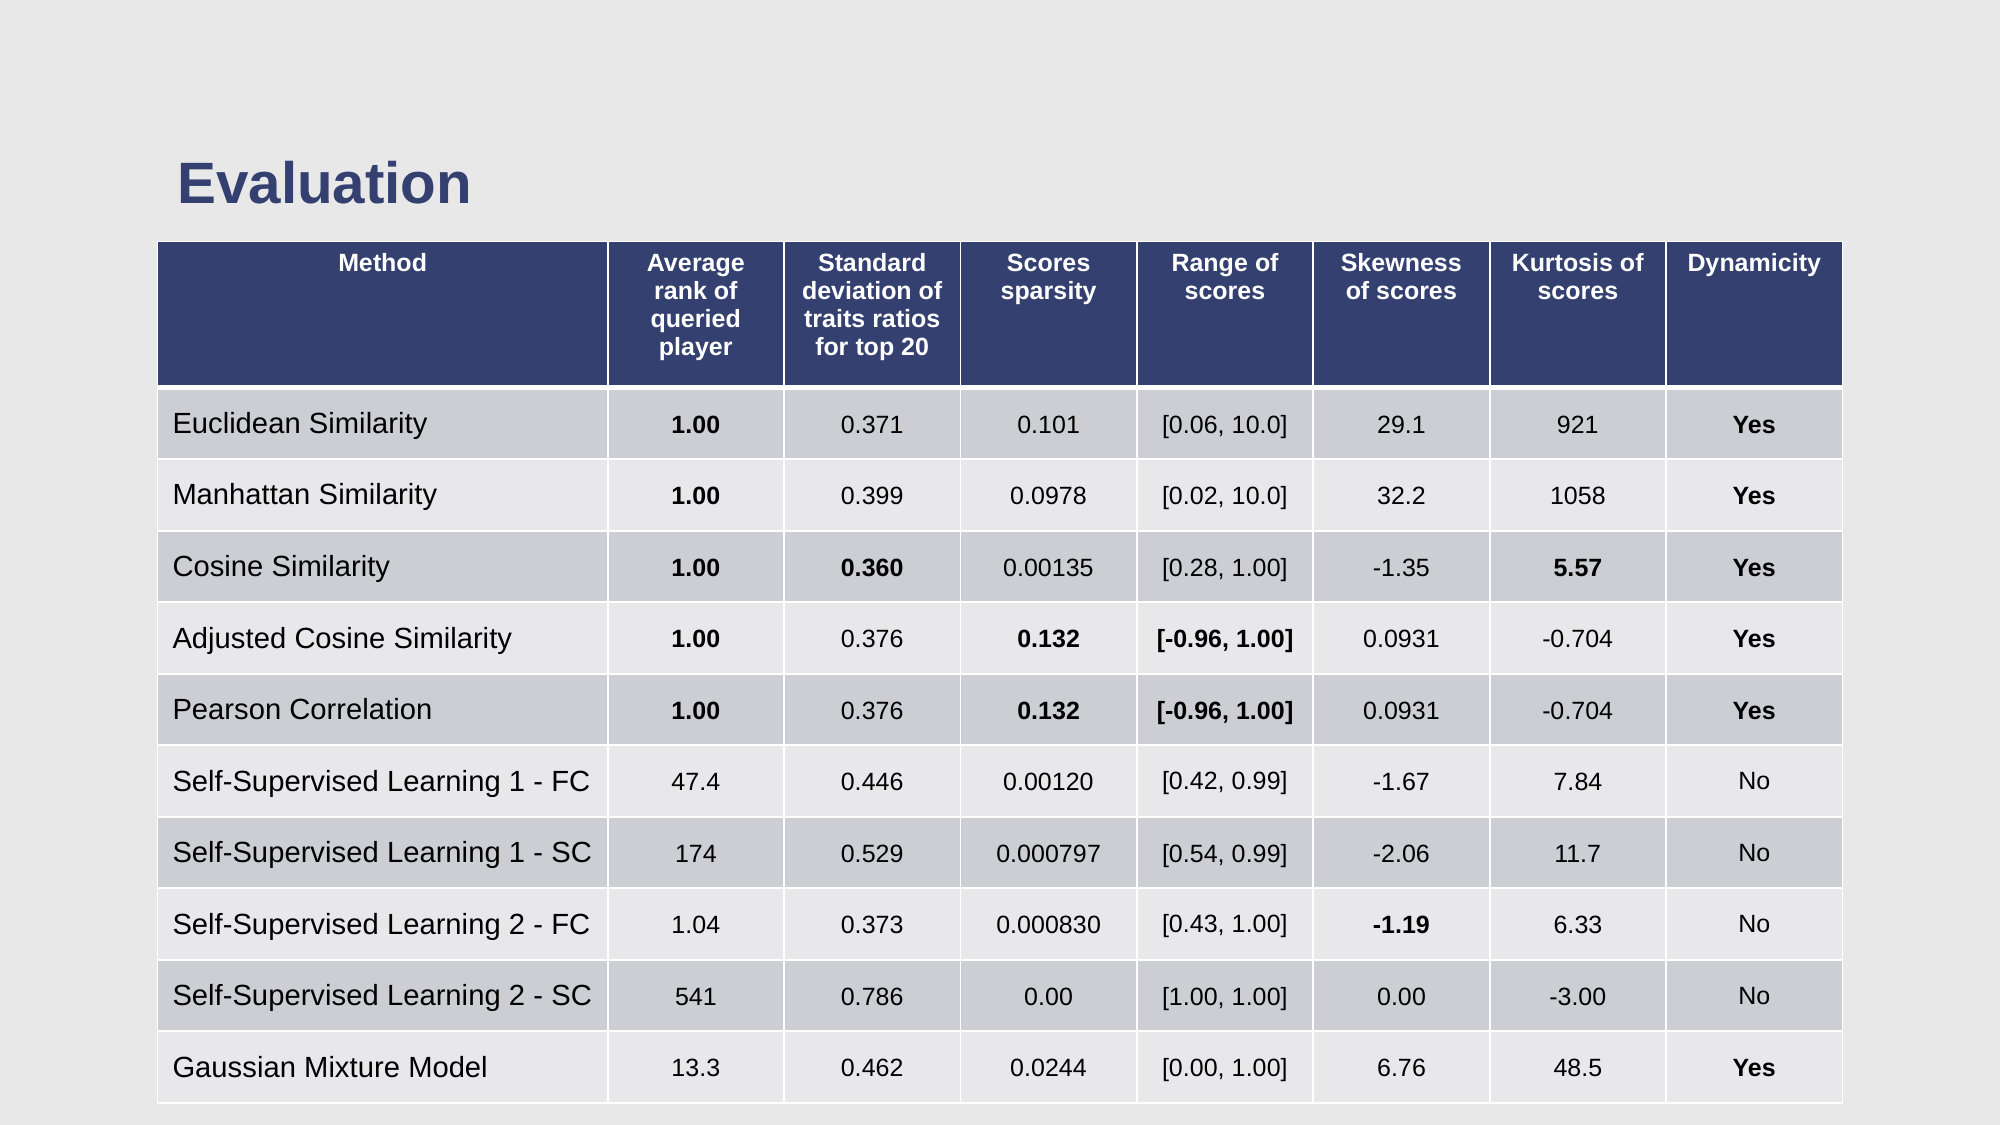

# Evaluation
| Method | Average rank of queried player | Standard deviation of traits ratios for top 20 | Scores sparsity | Range of scores | Skewness of scores | Kurtosis of scores | Dynamicity |
| --- | --- | --- | --- | --- | --- | --- | --- |
| Euclidean Similarity | 1.00 | 0.371 | 0.101 | [0.06, 10.0] | 29.1 | 921 | Yes |
| Manhattan Similarity | 1.00 | 0.399 | 0.0978 | [0.02, 10.0] | 32.2 | 1058 | Yes |
| Cosine Similarity | 1.00 | 0.360 | 0.00135 | [0.28, 1.00] | -1.35 | 5.57 | Yes |
| Adjusted Cosine Similarity | 1.00 | 0.376 | 0.132 | [-0.96, 1.00] | 0.0931 | -0.704 | Yes |
| Pearson Correlation | 1.00 | 0.376 | 0.132 | [-0.96, 1.00] | 0.0931 | -0.704 | Yes |
| Self-Supervised Learning 1 - FC | 47.4 | 0.446 | 0.00120 | [0.42, 0.99] | -1.67 | 7.84 | No |
| Self-Supervised Learning 1 - SC | 174 | 0.529 | 0.000797 | [0.54, 0.99] | -2.06 | 11.7 | No |
| Self-Supervised Learning 2 - FC | 1.04 | 0.373 | 0.000830 | [0.43, 1.00] | -1.19 | 6.33 | No |
| Self-Supervised Learning 2 - SC | 541 | 0.786 | 0.00 | [1.00, 1.00] | 0.00 | -3.00 | No |
| Gaussian Mixture Model | 13.3 | 0.462 | 0.0244 | [0.00, 1.00] | 6.76 | 48.5 | Yes |